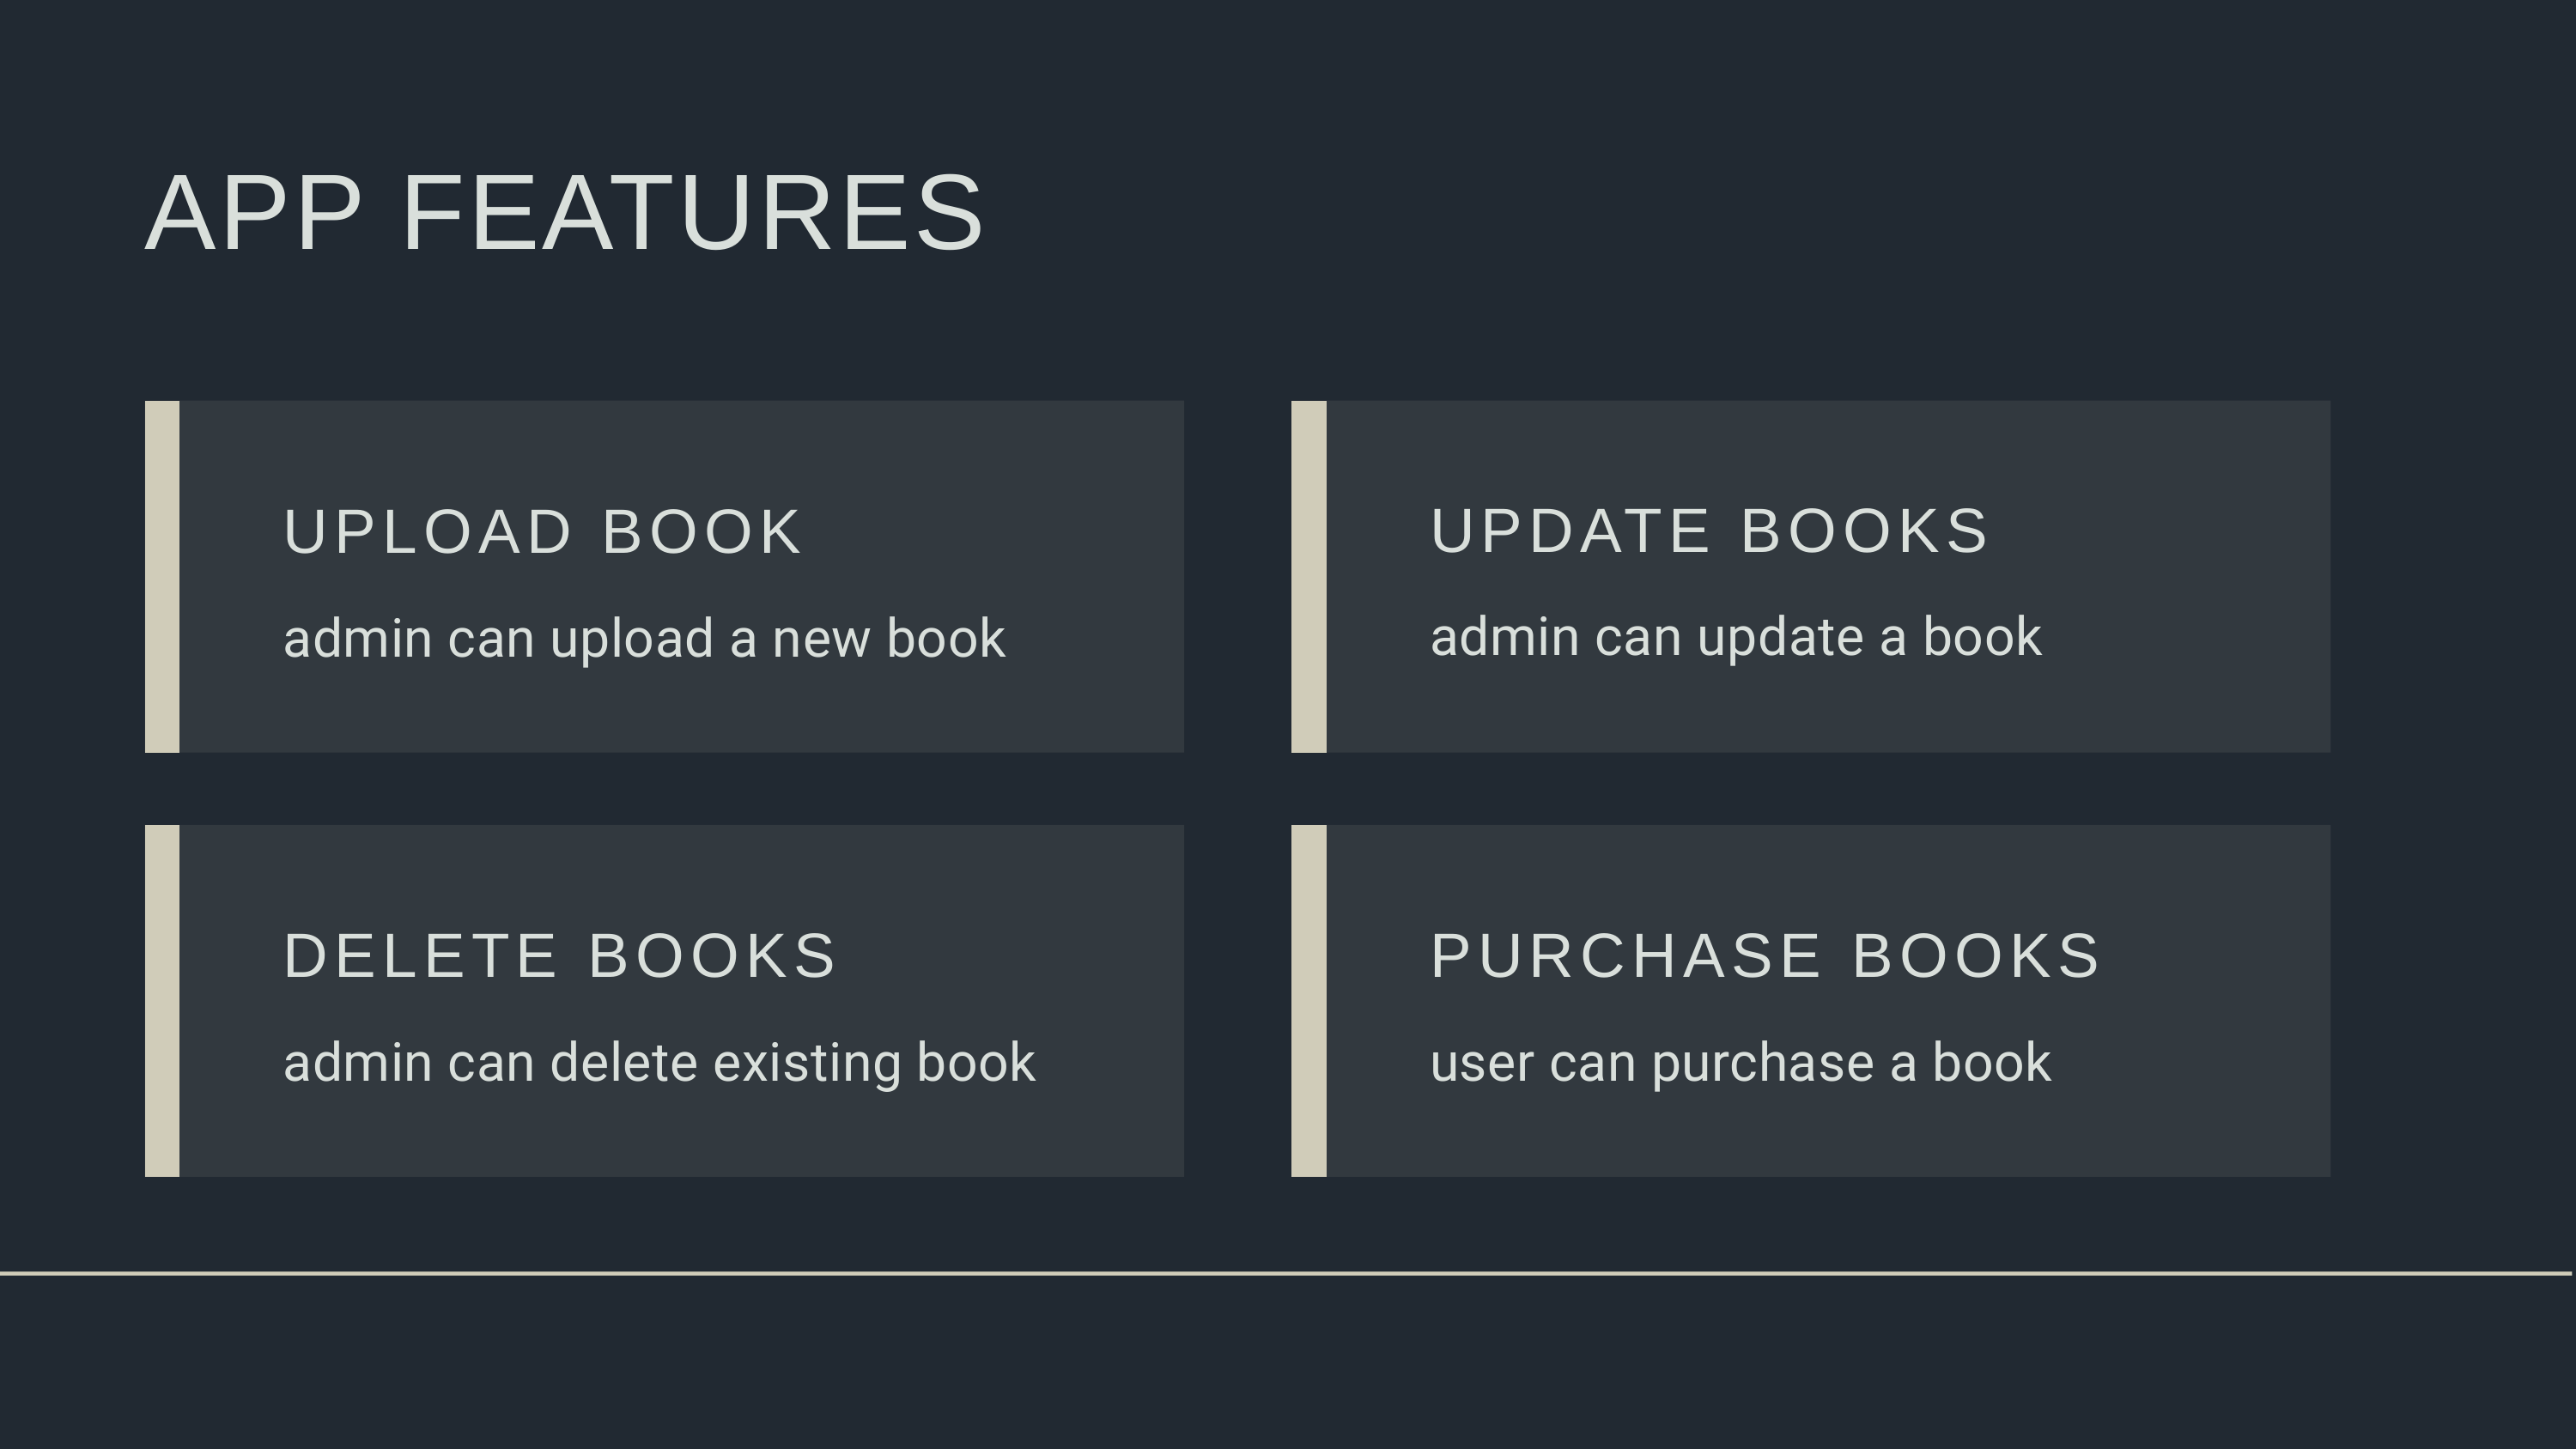

APP FEATURES

UPDATE BOOKS
admin can update a book
UPLOAD BOOK
admin can upload a new book

DELETE BOOKS
admin can delete existing book
PURCHASE BOOKS
user can purchase a book